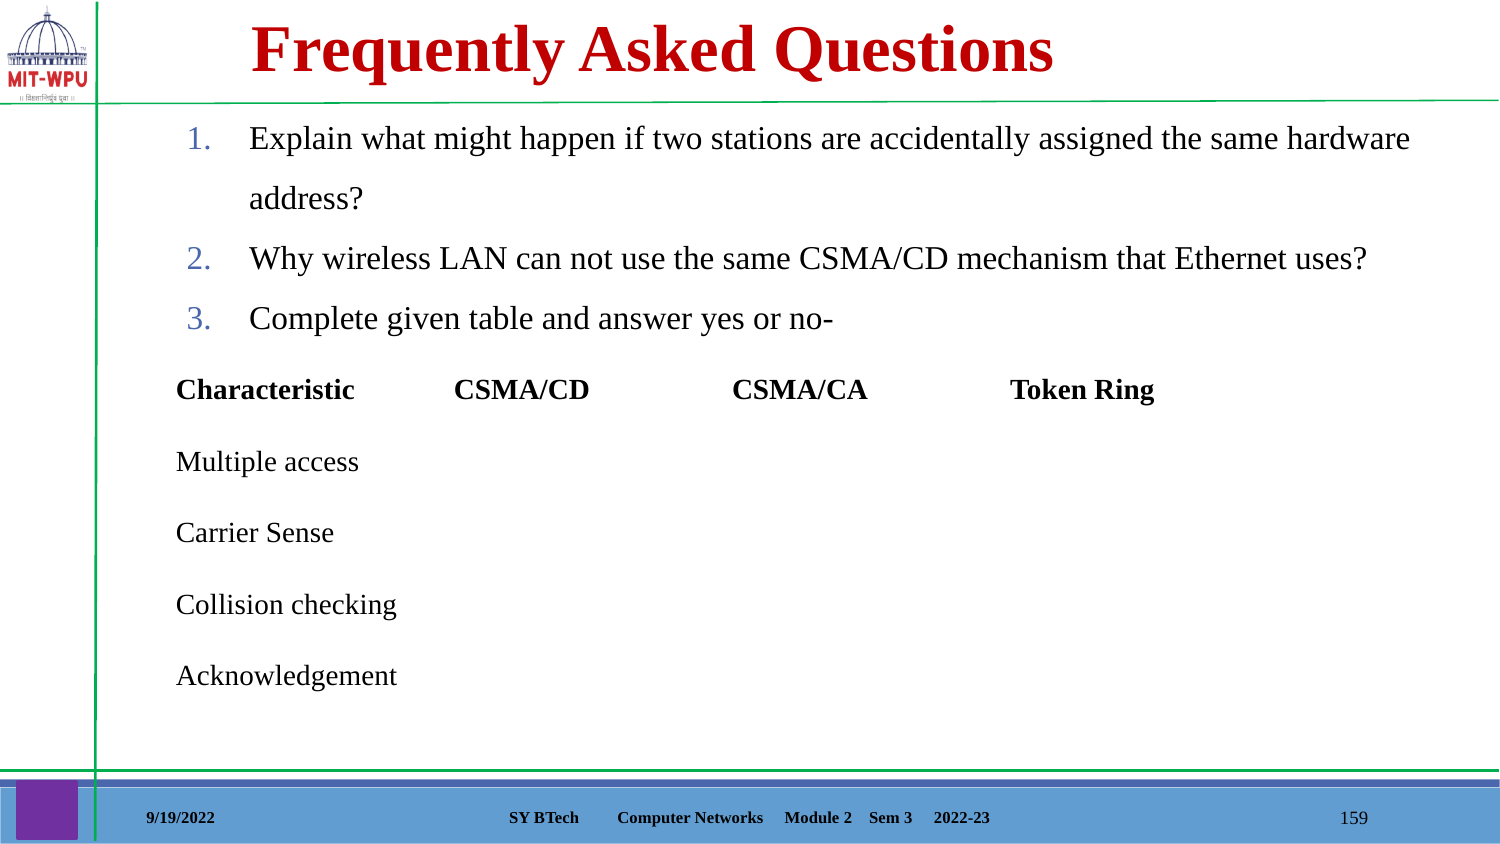

Frequently Asked Questions
Explain what might happen if two stations are accidentally assigned the same hardware address?
Why wireless LAN can not use the same CSMA/CD mechanism that Ethernet uses?
Complete given table and answer yes or no-

| Characteristic | CSMA/CD | CSMA/CA | Token Ring |
| --- | --- | --- | --- |
| Multiple access |  |  |  |
| Carrier Sense |  |  |  |
| Collision checking |  |  |  |
| Acknowledgement |  |  |  |

9/19/2022
SY BTech         Computer Networks     Module 2    Sem 3     2022-23
159